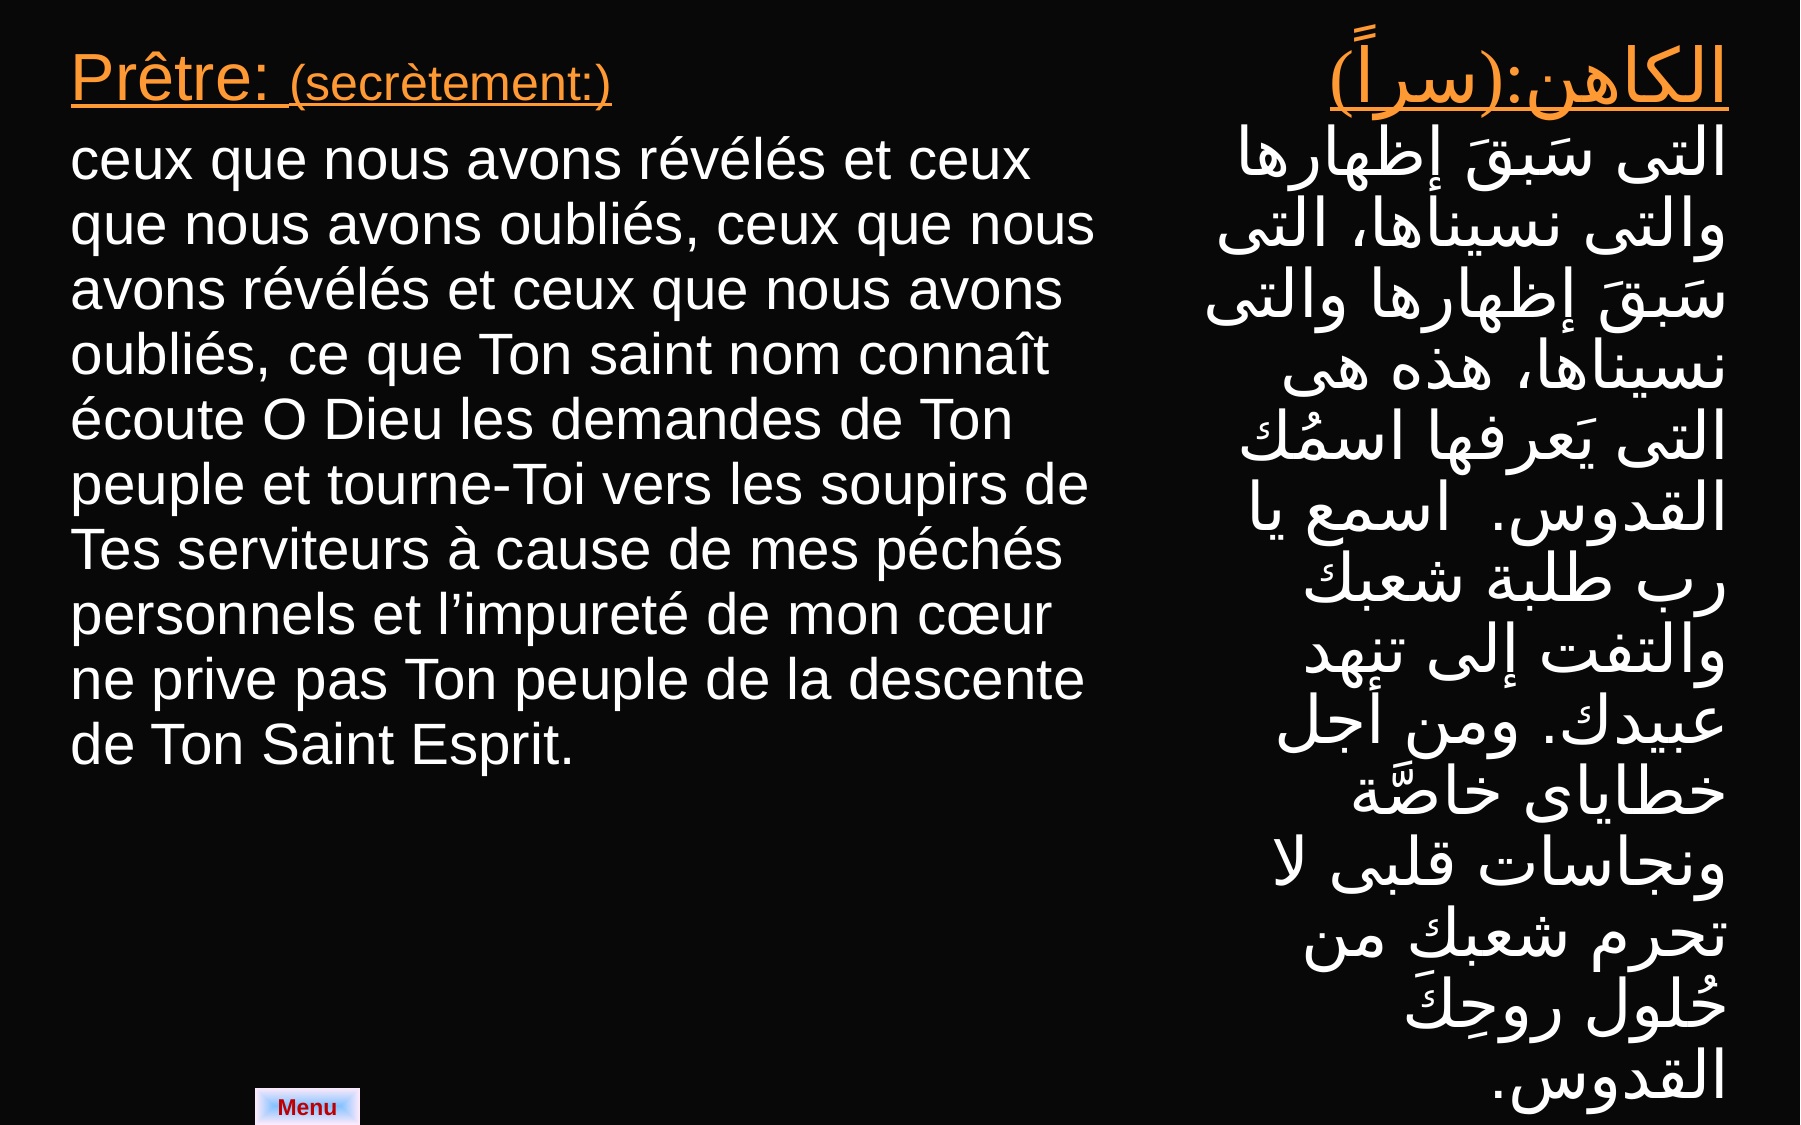

| Prêtre: (secrètement:) ceux que nous avons révélés et ceux que nous avons oubliés, ceux que nous avons révélés et ceux que nous avons oubliés, ce que Ton saint nom connaît écoute O Dieu les demandes de Ton peuple et tourne-Toi vers les soupirs de Tes serviteurs à cause de mes péchés personnels et l’impureté de mon cœur ne prive pas Ton peuple de la descente de Ton Saint Esprit. | الكاهن:(سراً) التى سَبقَ إظهارها والتى نسيناها، التى سَبقَ إظهارها والتى نسيناها، هذه هى التى يَعرفها اسمُك القدوس. اسمع يا رب طلبة شعبك والتفت إلى تنهد عبيدك. ومن أجل خطاياى خاصَّة ونجاسات قلبى لا تحرم شعبك من حُلول روحِكَ القدوس. |
| --- | --- |

Menu